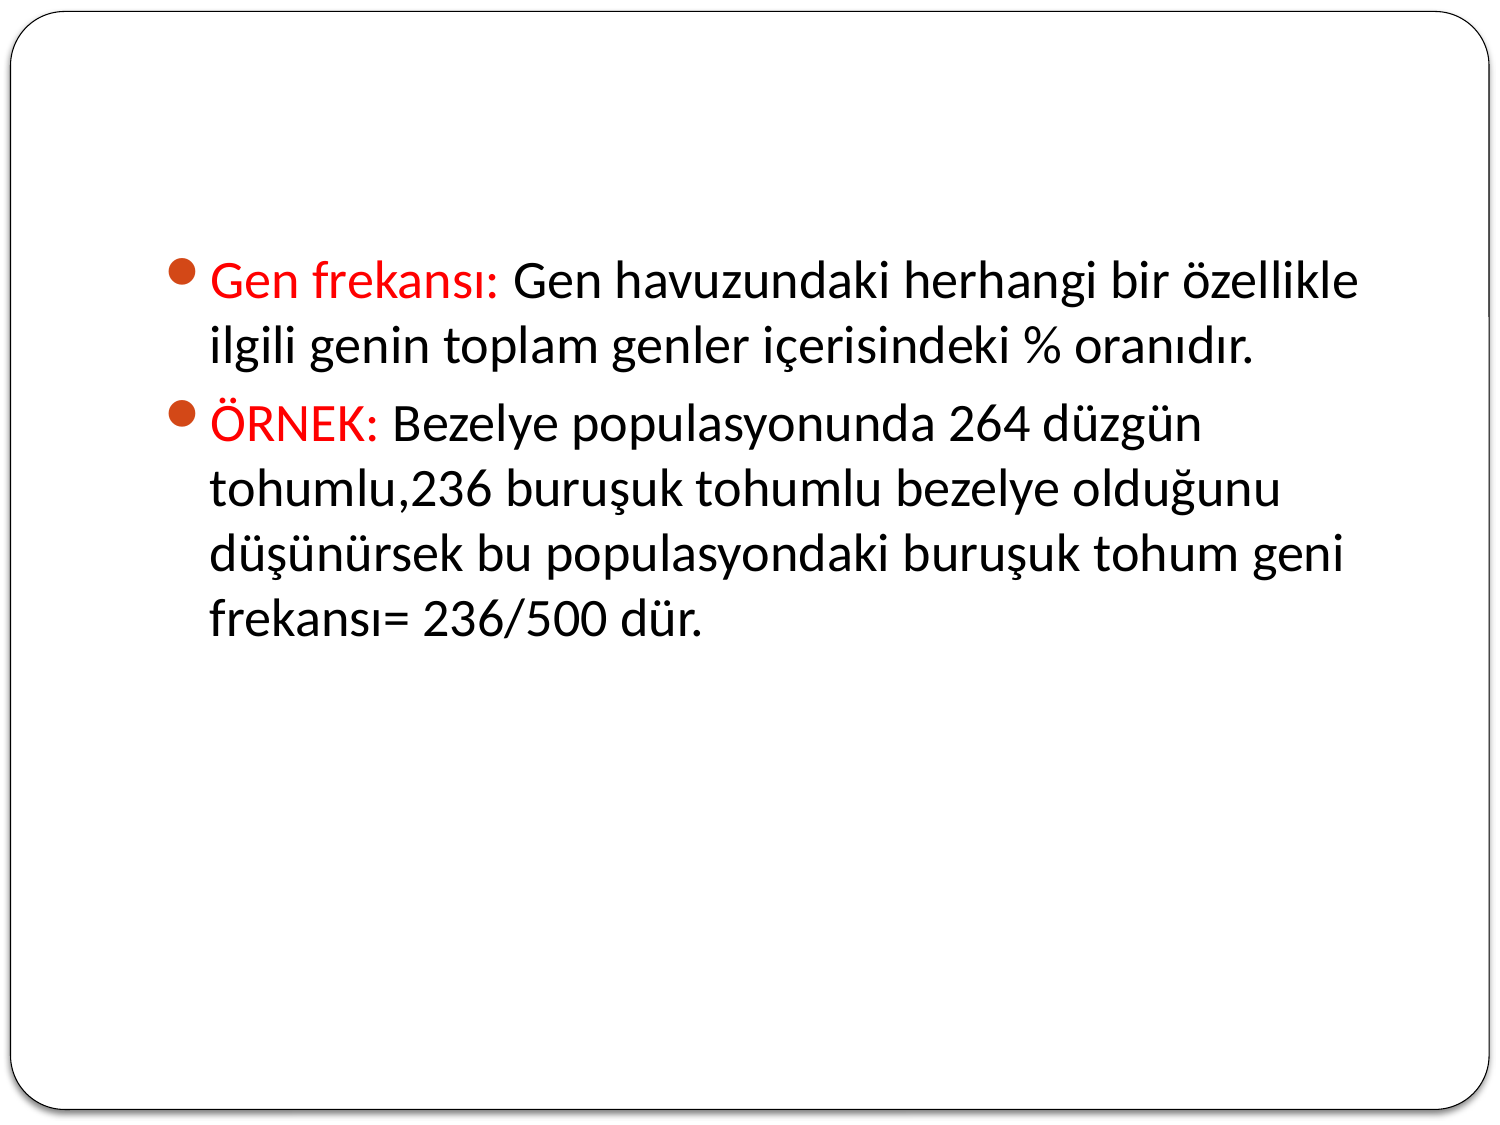

#
Gen frekansı: Gen havuzundaki herhangi bir özellikle ilgili genin toplam genler içerisindeki % oranıdır.
ÖRNEK: Bezelye populasyonunda 264 düzgün tohumlu,236 buruşuk tohumlu bezelye olduğunu düşünürsek bu populasyondaki buruşuk tohum geni frekansı= 236/500 dür.